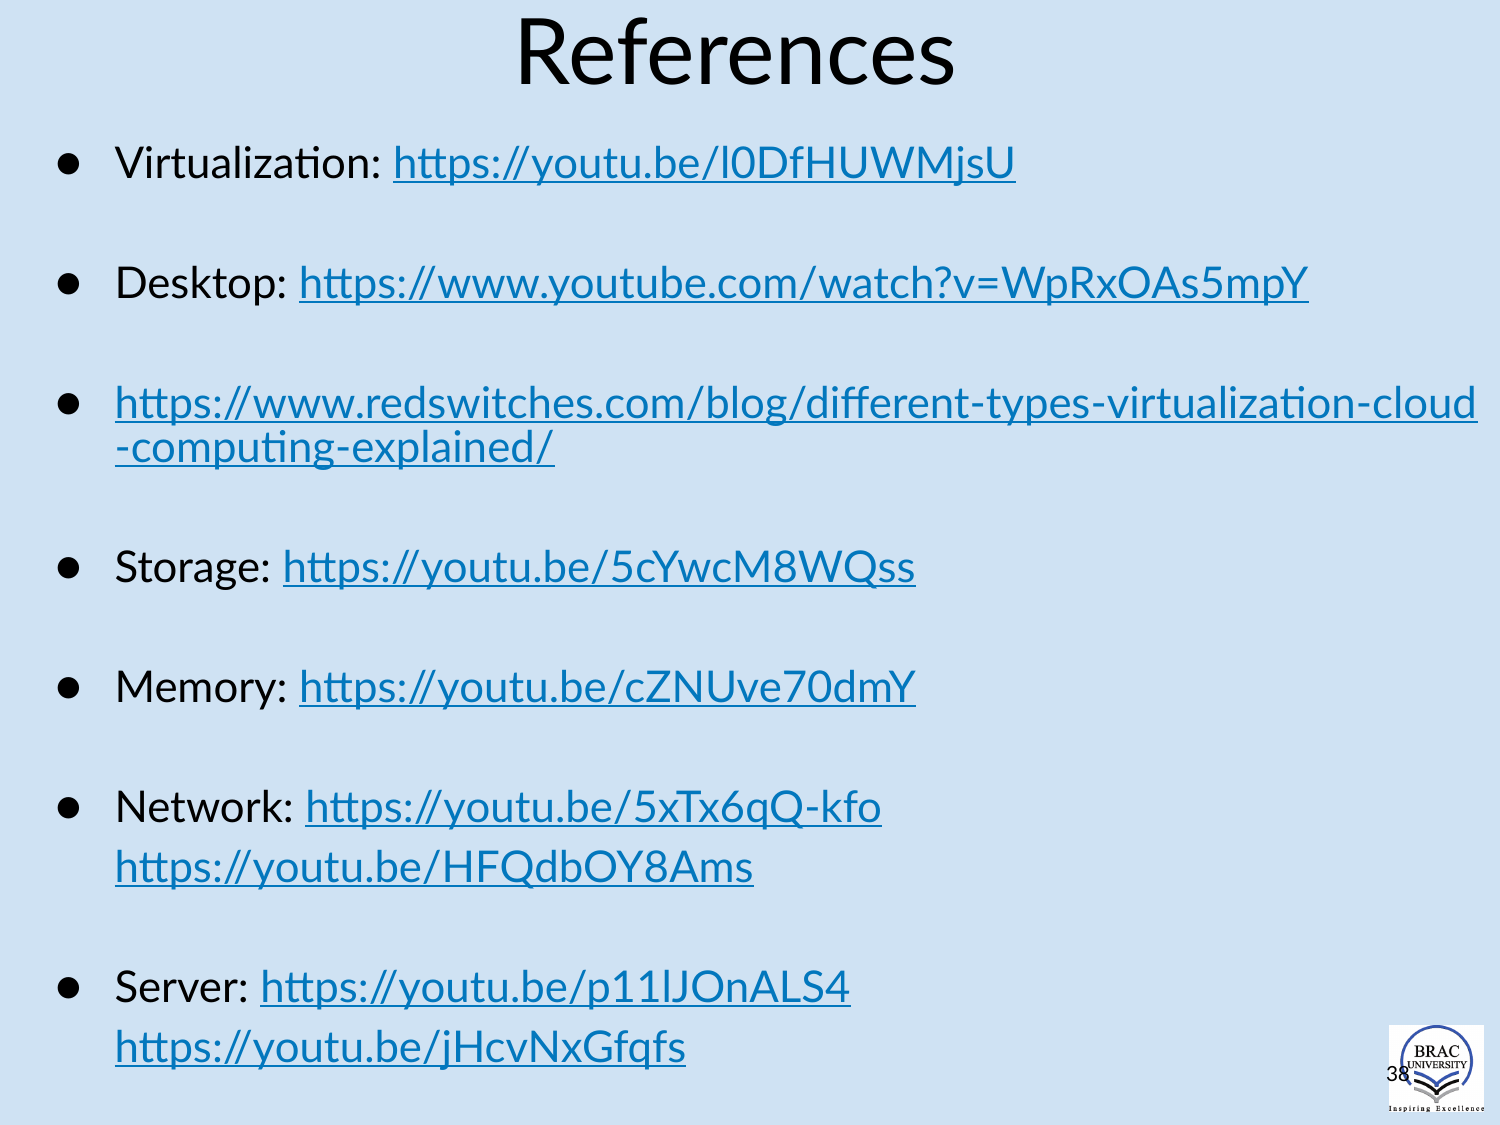

# References
Virtualization: https://youtu.be/l0DfHUWMjsU

Desktop: https://www.youtube.com/watch?v=WpRxOAs5mpY

https://www.redswitches.com/blog/different-types-virtualization-cloud-computing-explained/

Storage: https://youtu.be/5cYwcM8WQss

Memory: https://youtu.be/cZNUve70dmY

Network: https://youtu.be/5xTx6qQ-kfo
https://youtu.be/HFQdbOY8Ams

Server: https://youtu.be/p11lJOnALS4
https://youtu.be/jHcvNxGfqfs
38